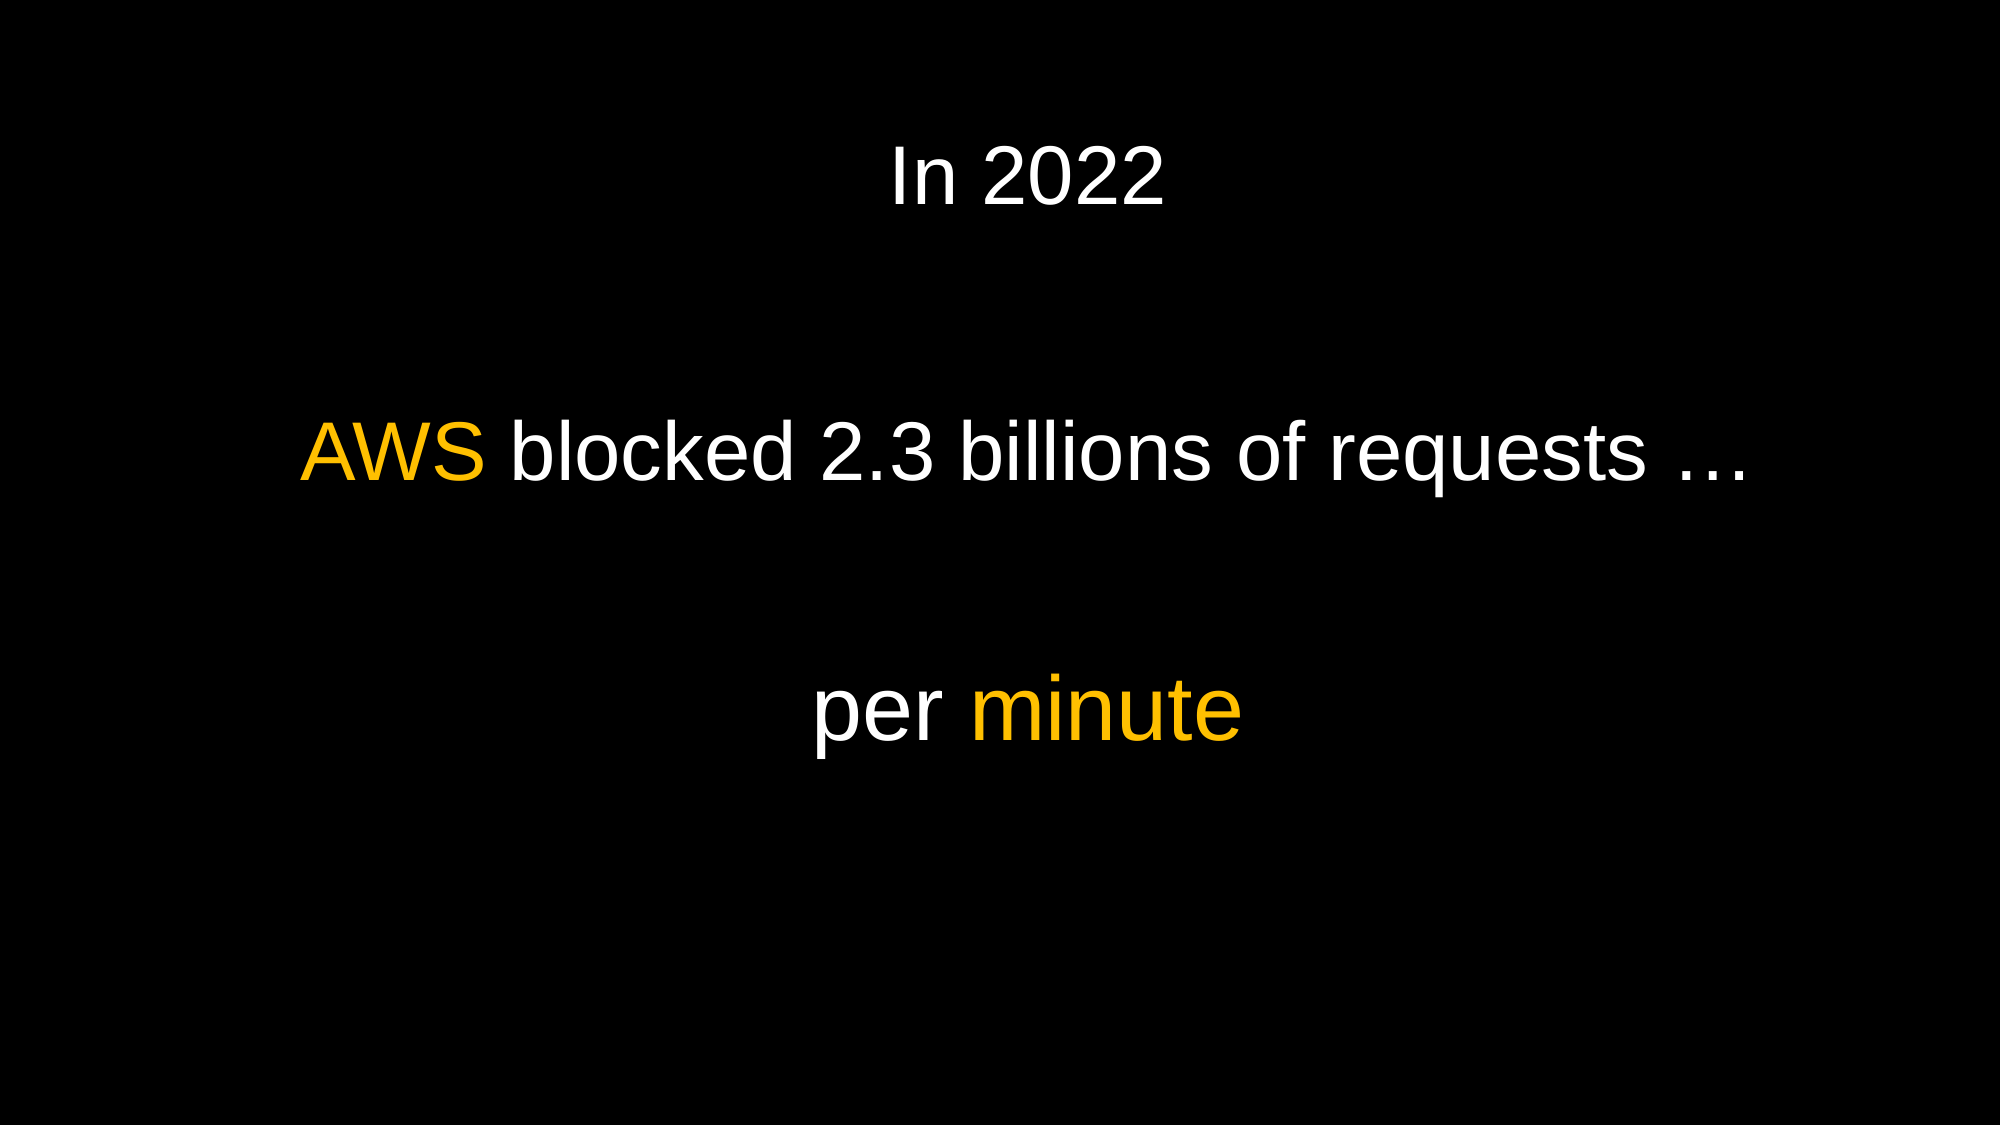

In 2022
AWS blocked 2.3 billions of requests …
per minute